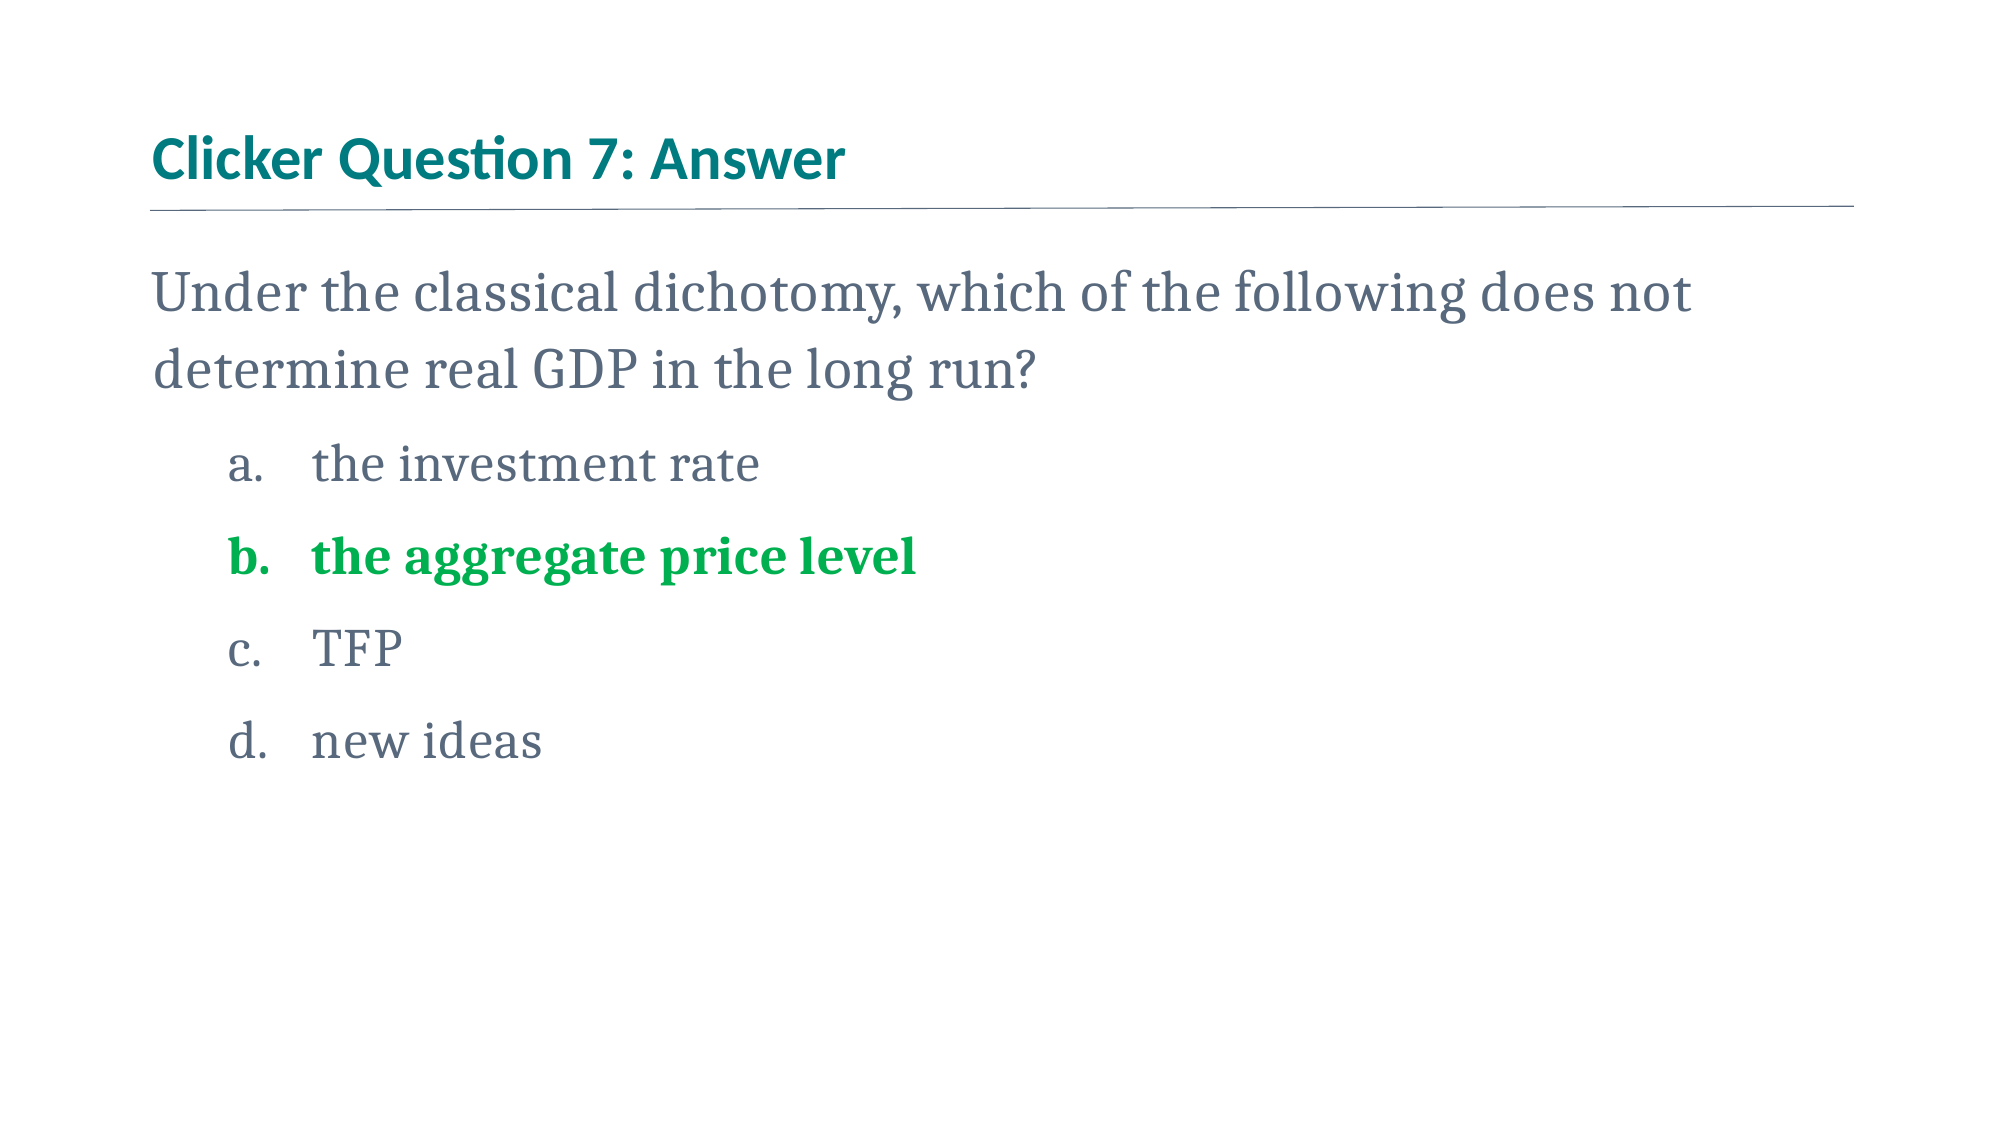

# Clicker Question 7: Answer
Under the classical dichotomy, which of the following does not determine real GDP in the long run?
the investment rate
the aggregate price level
TFP
new ideas